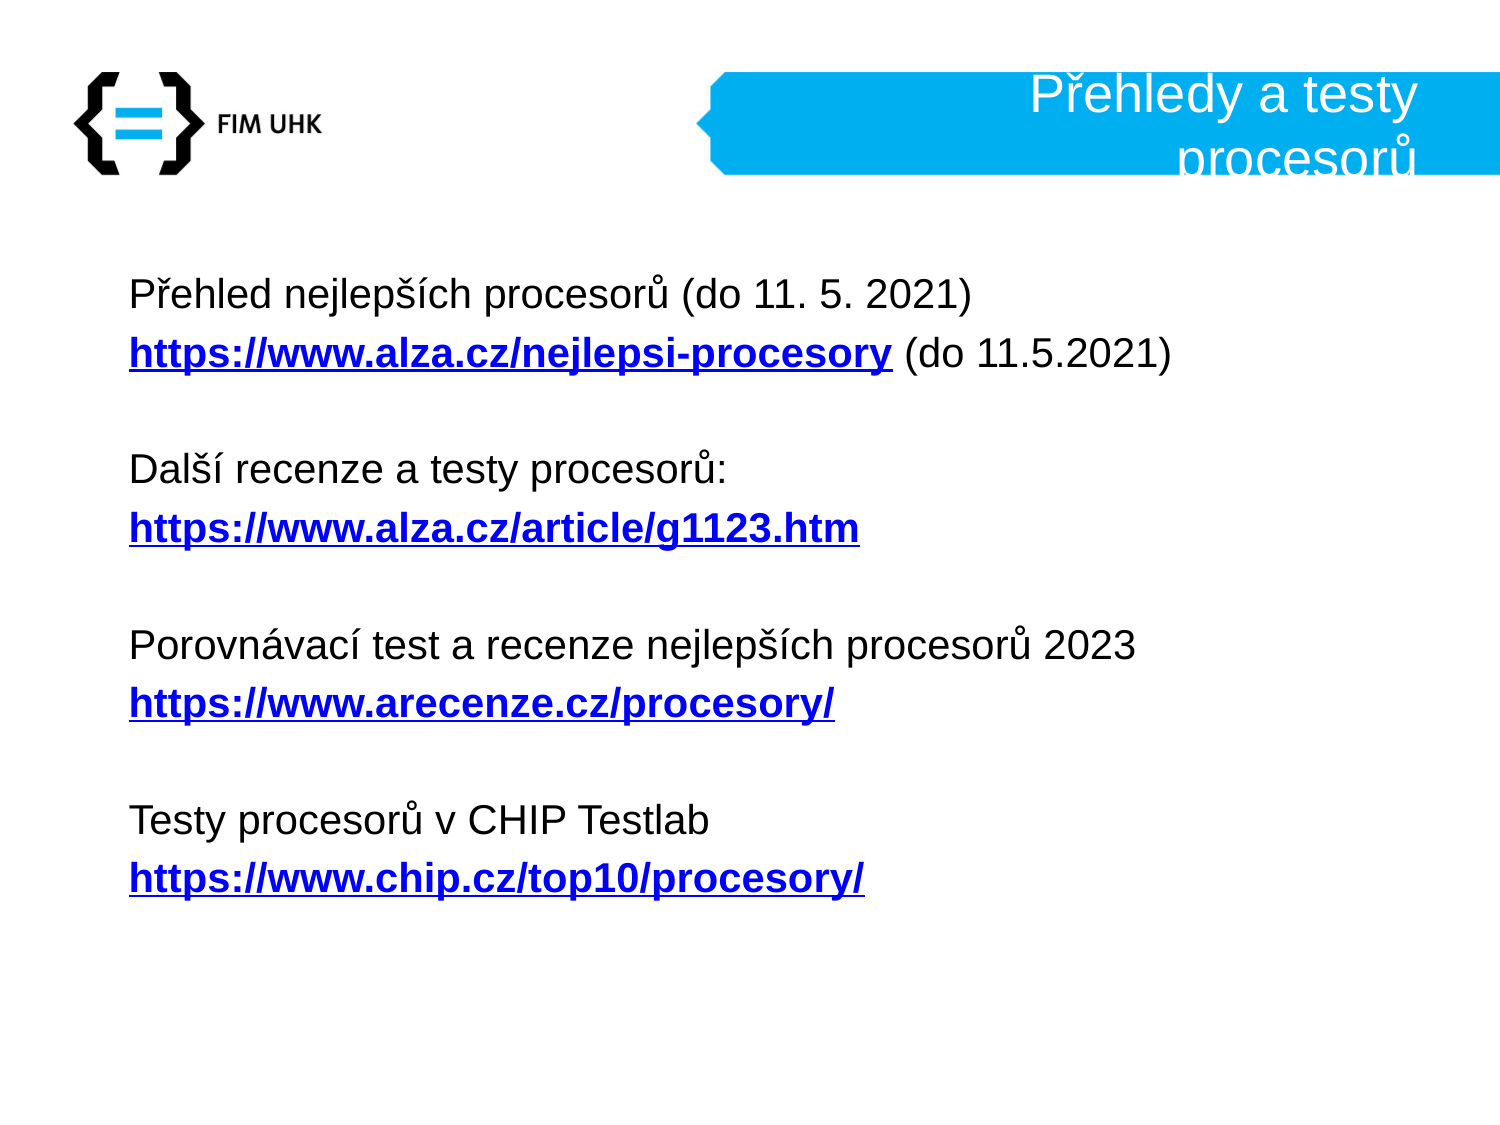

# Přehledy a testy procesorů
Přehled nejlepších procesorů (do 11. 5. 2021)
https://www.alza.cz/nejlepsi-procesory (do 11.5.2021)

Další recenze a testy procesorů:
https://www.alza.cz/article/g1123.htm

Porovnávací test a recenze nejlepších procesorů 2023
https://www.arecenze.cz/procesory/

Testy procesorů v CHIP Testlab
https://www.chip.cz/top10/procesory/